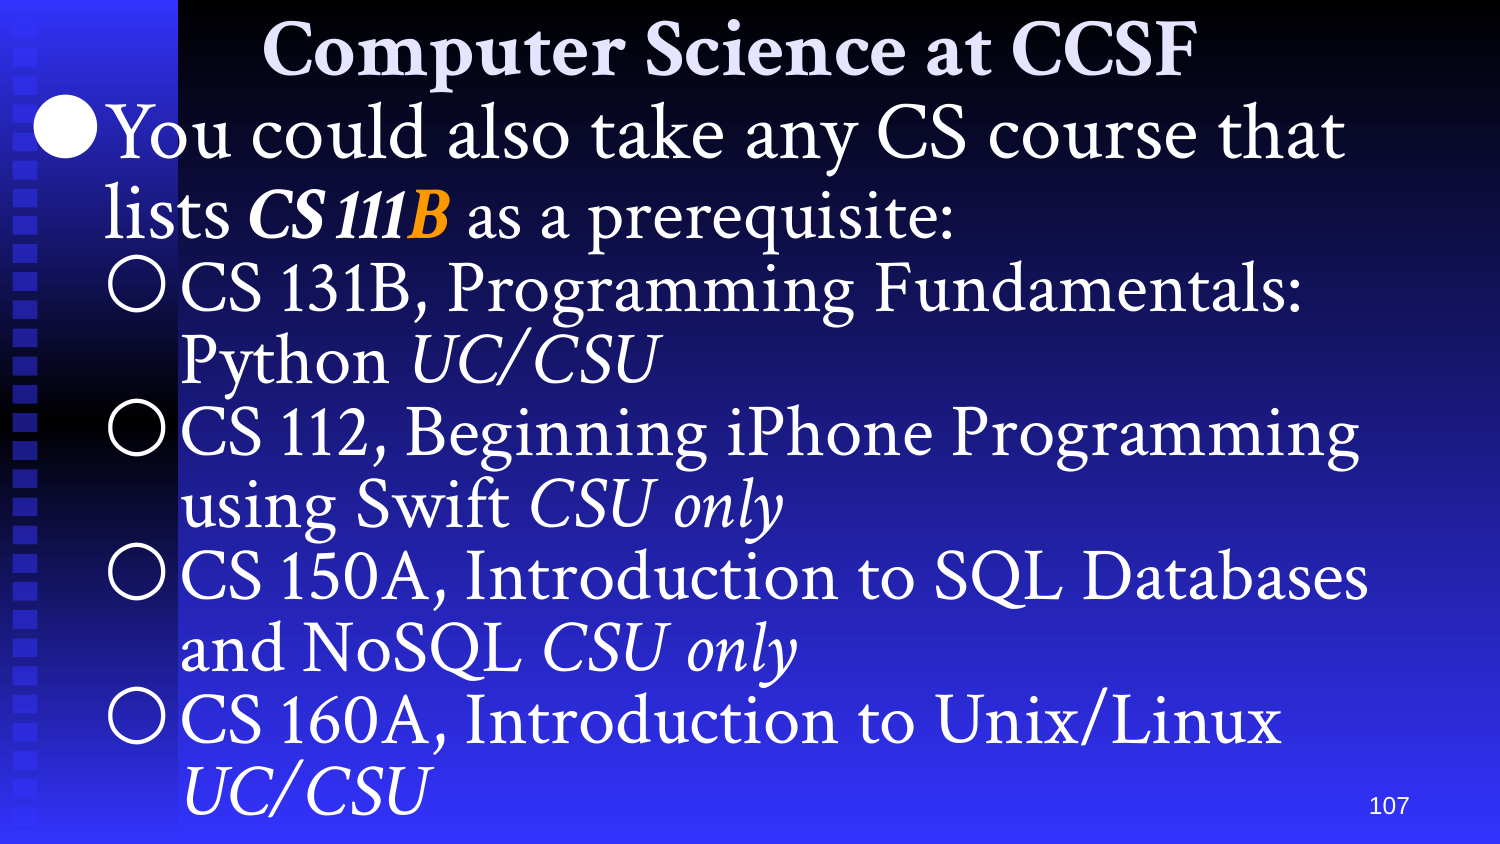

Computer Science at CCSF

You could also take any CS course that lists CS 111B as a prerequisite:
CS 131B, Programming Fundamentals: Python UC/CSU
CS 112, Beginning iPhone Programming using Swift CSU only
CS 150A, Introduction to SQL Databases and NoSQL CSU only
CS 160A, Introduction to Unix/Linux UC/CSU
107